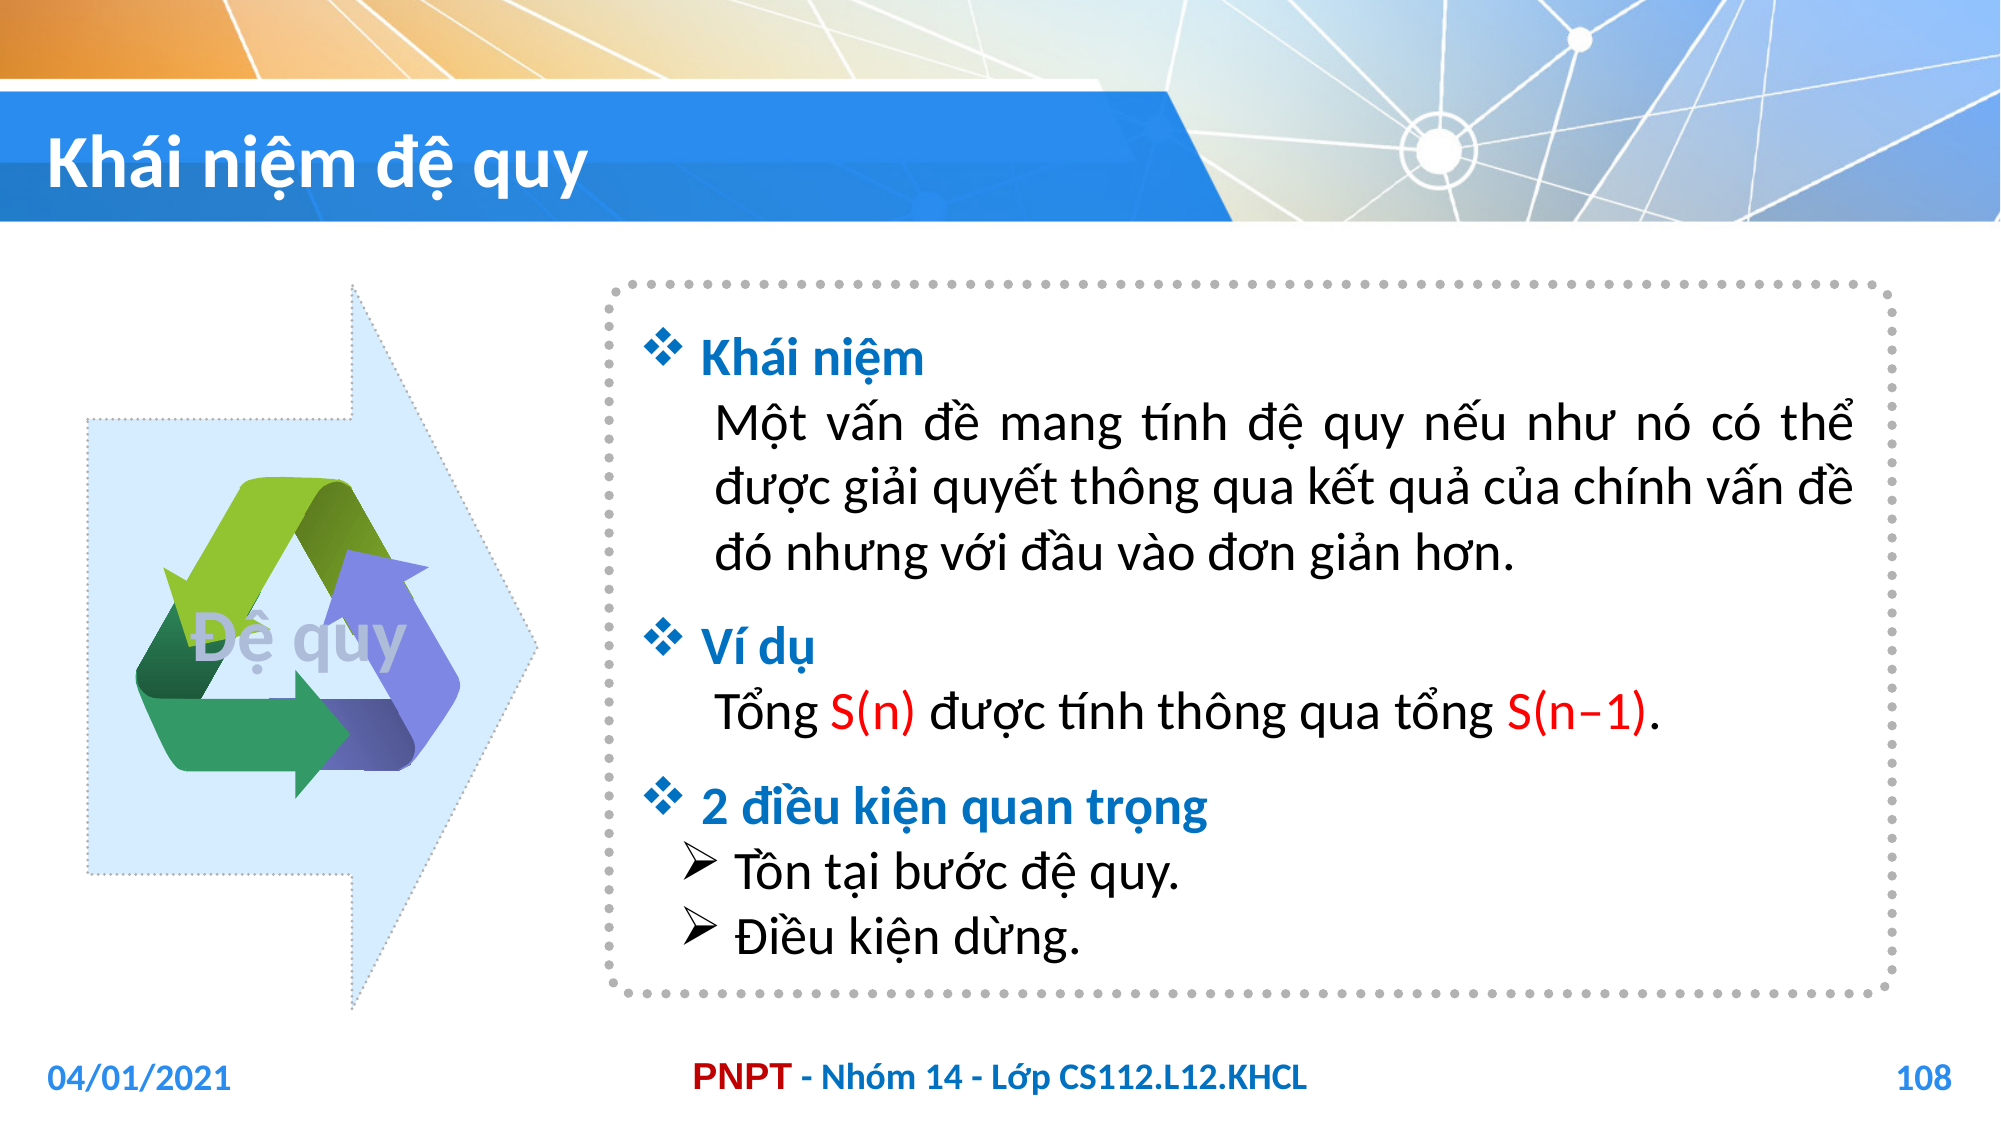

# Khái niệm đệ quy

 Khái niệm
Một vấn đề mang tính đệ quy nếu như nó có thể được giải quyết thông qua kết quả của chính vấn đề đó nhưng với đầu vào đơn giản hơn.

 Ví dụ
Tổng S(n) được tính thông qua tổng S(n–1).

 2 điều kiện quan trọng
 Tồn tại bước đệ quy.
 Điều kiện dừng.

Đệ quy

04/01/2021
108